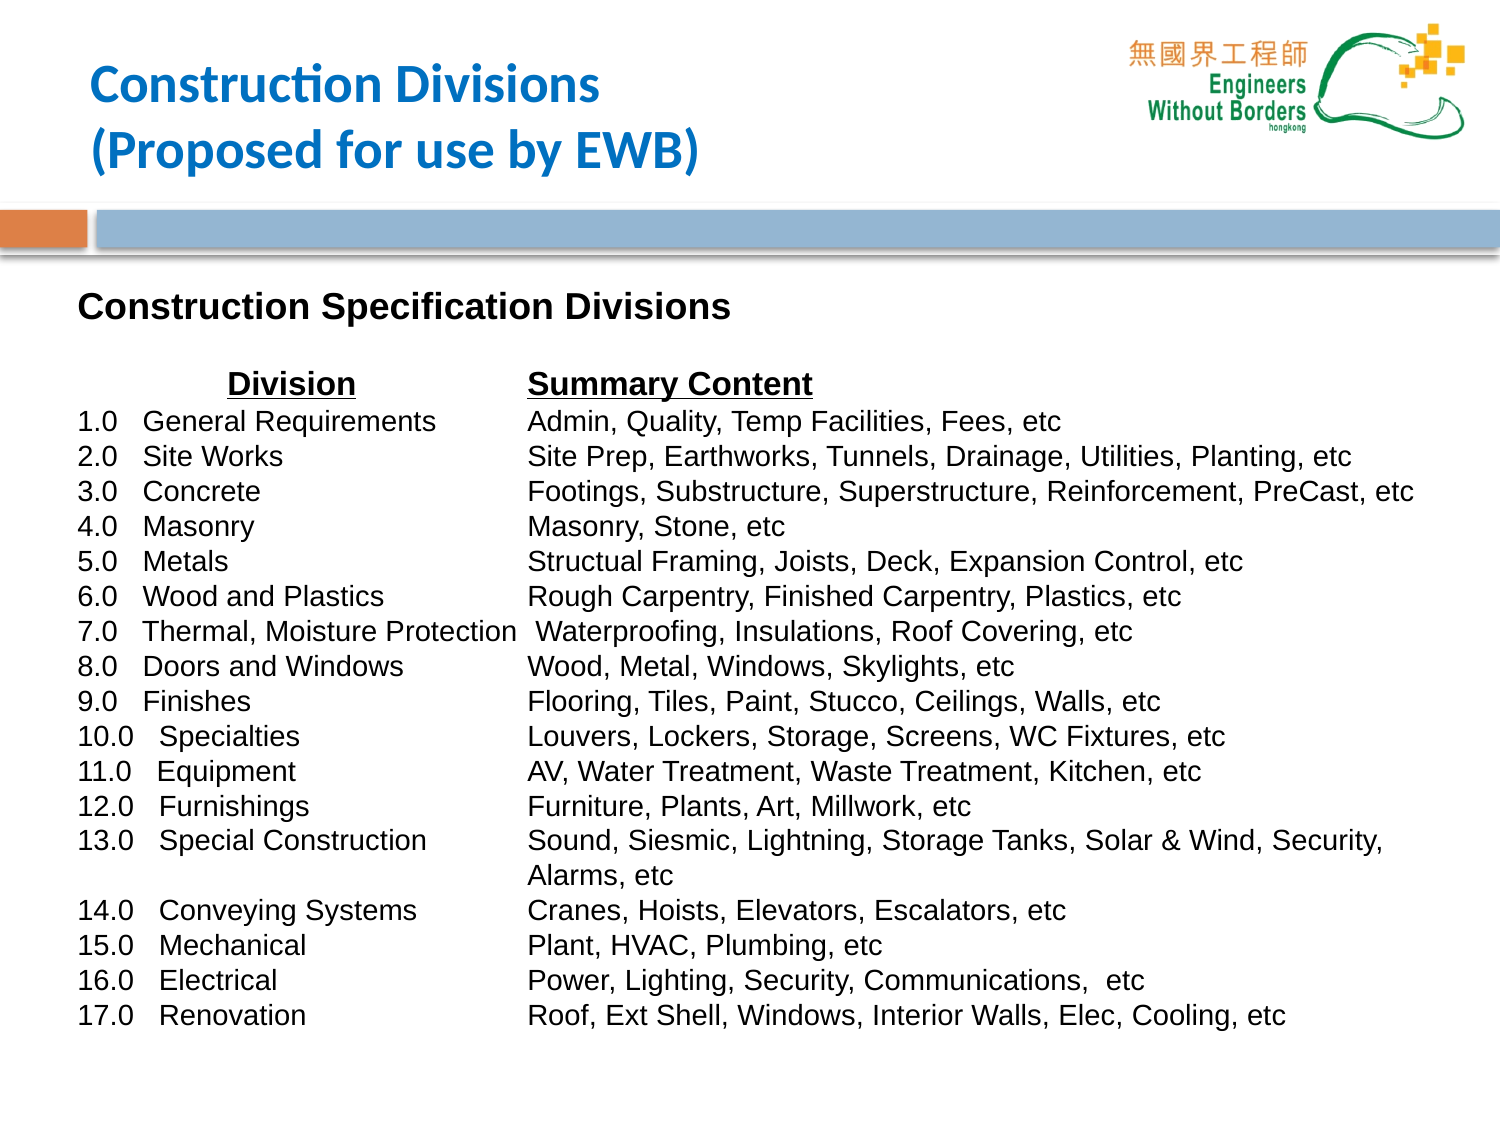

# Construction Divisions (Proposed for use by EWB)
Construction Specification Divisions

	Division		Summary Content
1.0   General Requirements	Admin, Quality, Temp Facilities, Fees, etc
2.0   Site Works		Site Prep, Earthworks, Tunnels, Drainage, Utilities, Planting, etc
3.0   Concrete		Footings, Substructure, Superstructure, Reinforcement, PreCast, etc
4.0   Masonry		Masonry, Stone, etc
5.0   Metals		Structual Framing, Joists, Deck, Expansion Control, etc
6.0   Wood and Plastics	Rough Carpentry, Finished Carpentry, Plastics, etc
7.0   Thermal, Moisture Protection	 Waterproofing, Insulations, Roof Covering, etc
8.0   Doors and Windows	Wood, Metal, Windows, Skylights, etc
9.0   Finishes		Flooring, Tiles, Paint, Stucco, Ceilings, Walls, etc
10.0   Specialties		Louvers, Lockers, Storage, Screens, WC Fixtures, etc
11.0   Equipment		AV, Water Treatment, Waste Treatment, Kitchen, etc
12.0   Furnishings		Furniture, Plants, Art, Millwork, etc
13.0   Special Construction	Sound, Siesmic, Lightning, Storage Tanks, Solar & Wind, Security, 				Alarms, etc
14.0   Conveying Systems	Cranes, Hoists, Elevators, Escalators, etc
15.0   Mechanical		Plant, HVAC, Plumbing, etc
16.0   Electrical		Power, Lighting, Security, Communications,  etc
17.0   Renovation		Roof, Ext Shell, Windows, Interior Walls, Elec, Cooling, etc